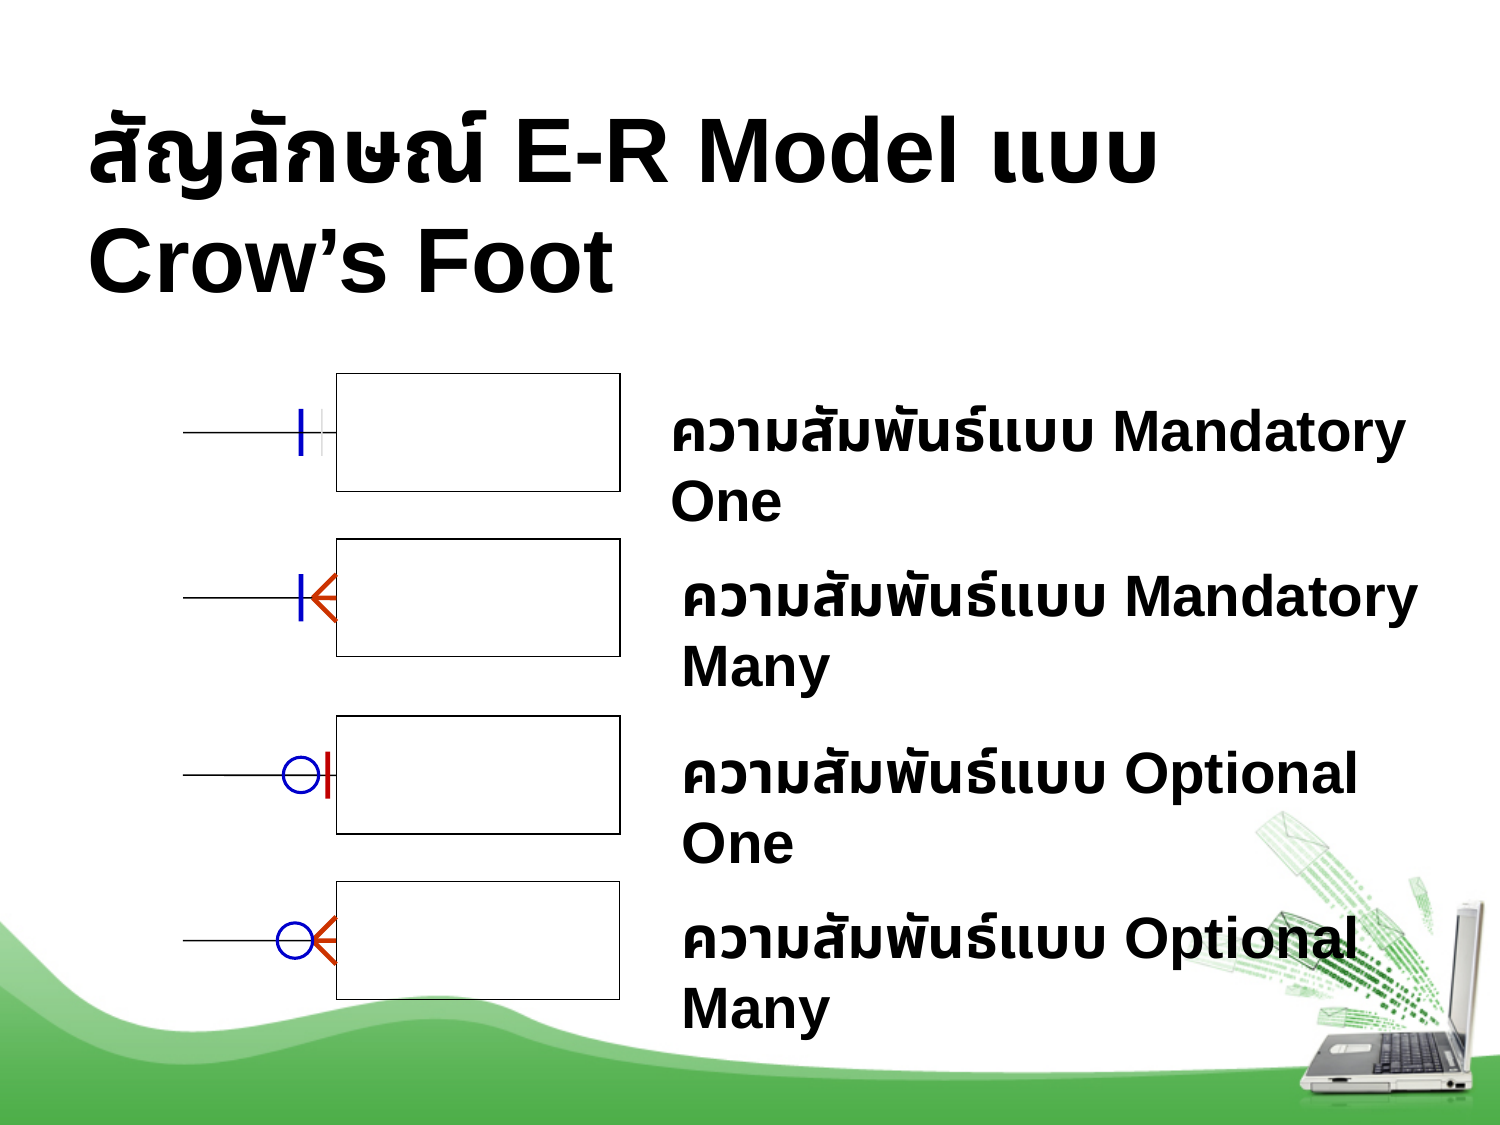

# สัญลักษณ์ E-R Model แบบ Crow’s Foot
106

ความสัมพันธ์แบบ Mandatory One

ความสัมพันธ์แบบ Mandatory Many

ความสัมพันธ์แบบ Optional One

ความสัมพันธ์แบบ Optional Many